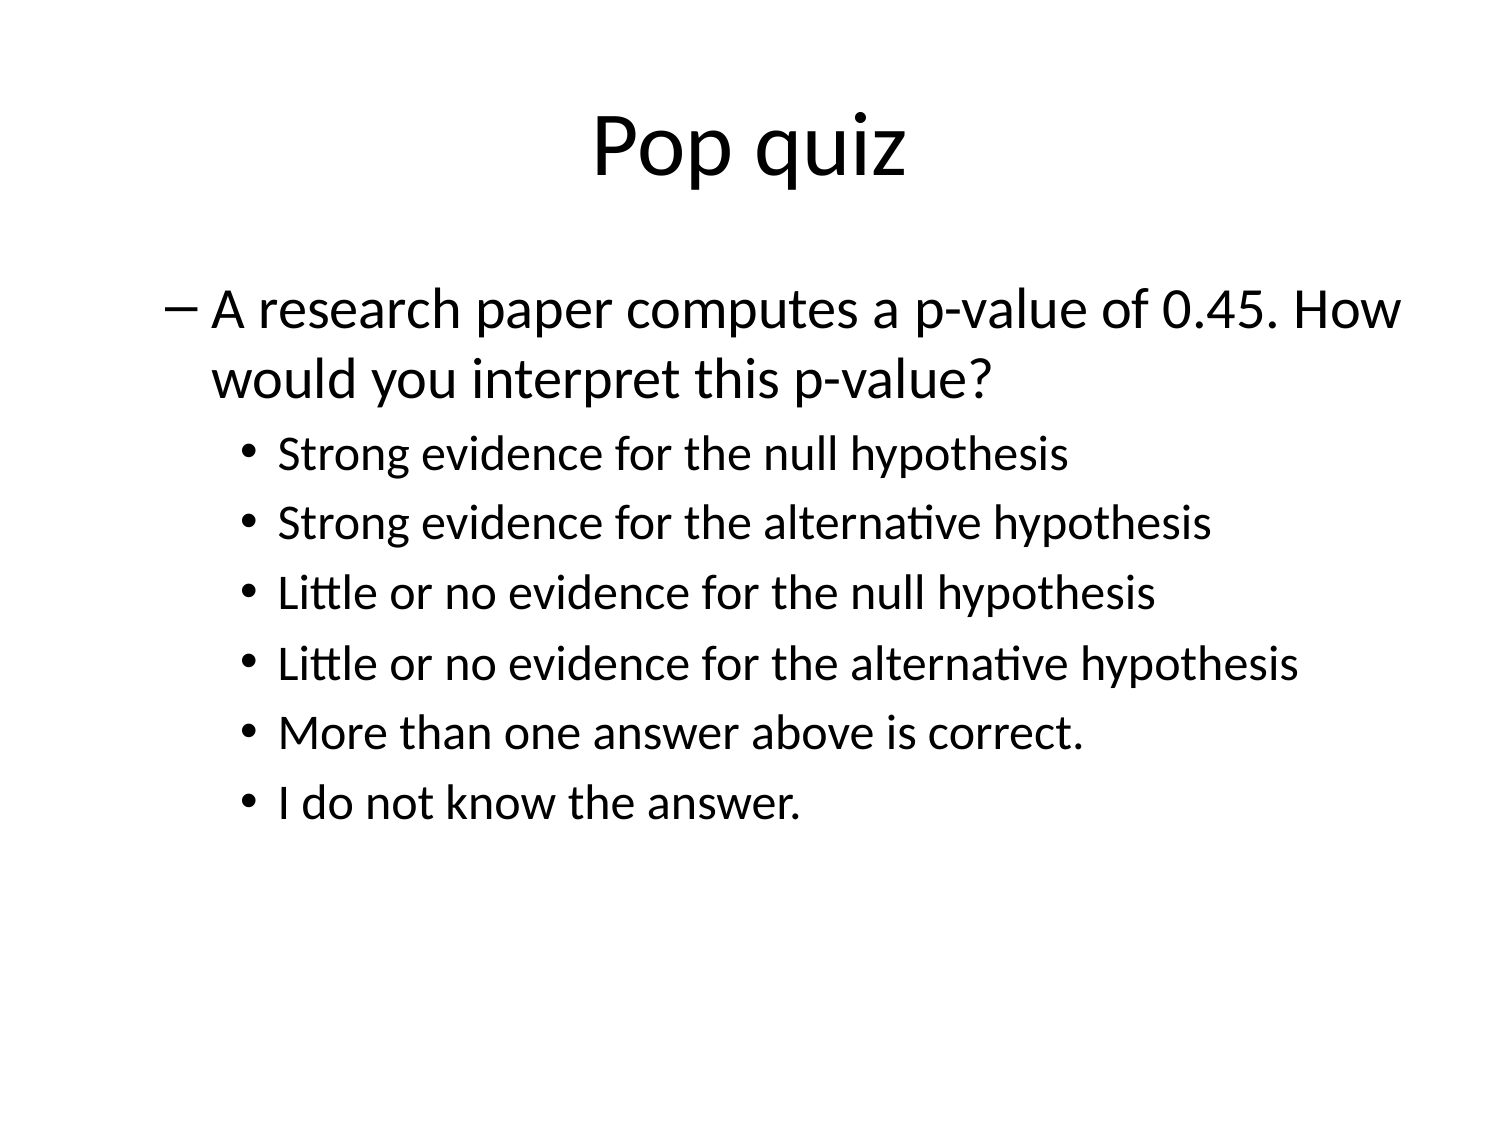

# Pop quiz
A research paper computes a p-value of 0.45. How would you interpret this p-value?
Strong evidence for the null hypothesis
Strong evidence for the alternative hypothesis
Little or no evidence for the null hypothesis
Little or no evidence for the alternative hypothesis
More than one answer above is correct.
I do not know the answer.